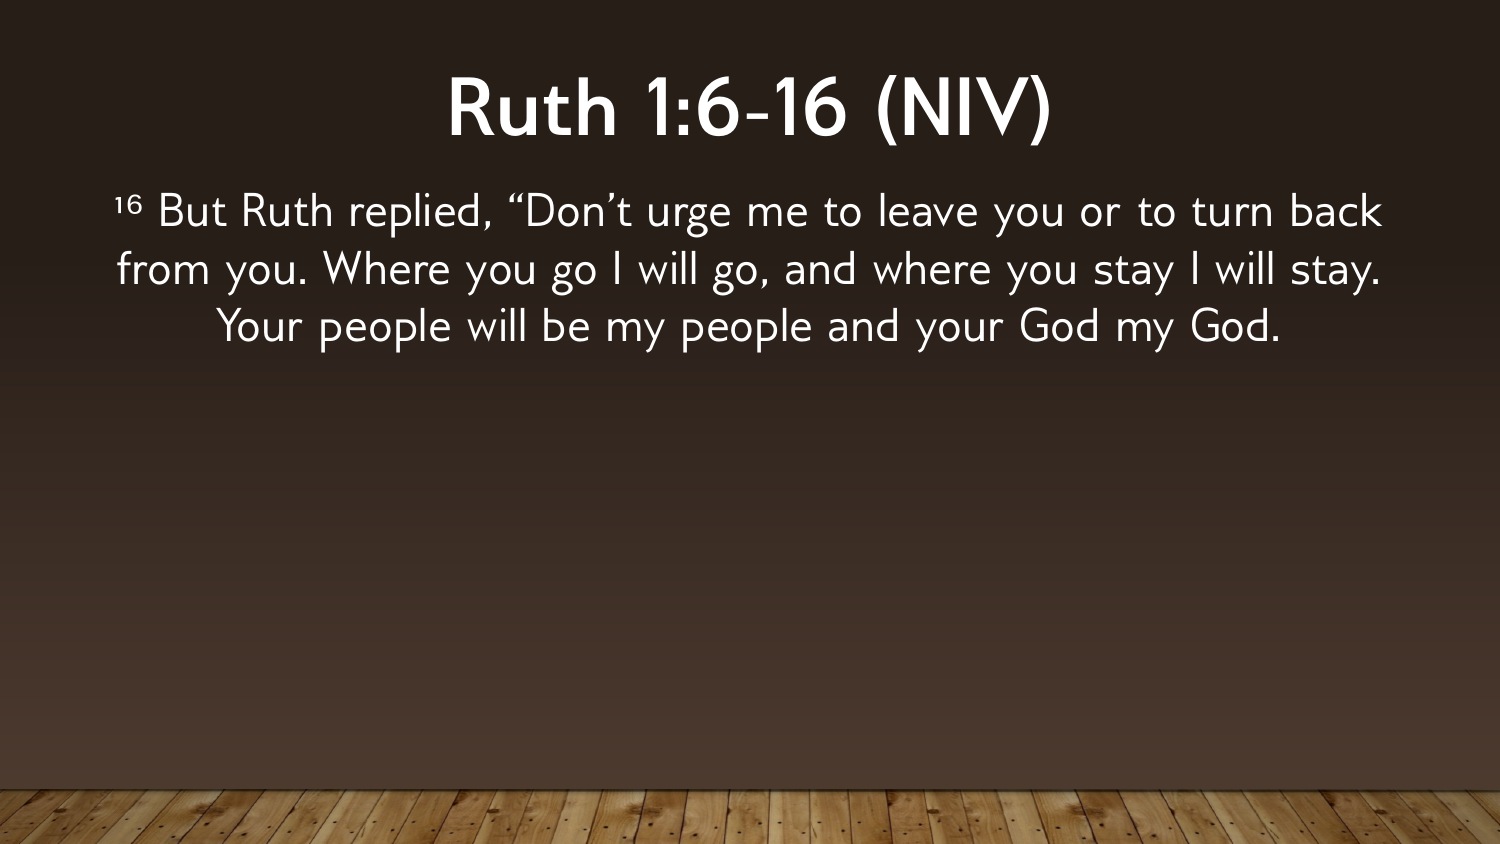

Ruth 1:6-16 (NIV)
¹⁶ But Ruth replied, “Don’t urge me to leave you or to turn back from you. Where you go I will go, and where you stay I will stay. Your people will be my people and your God my God.